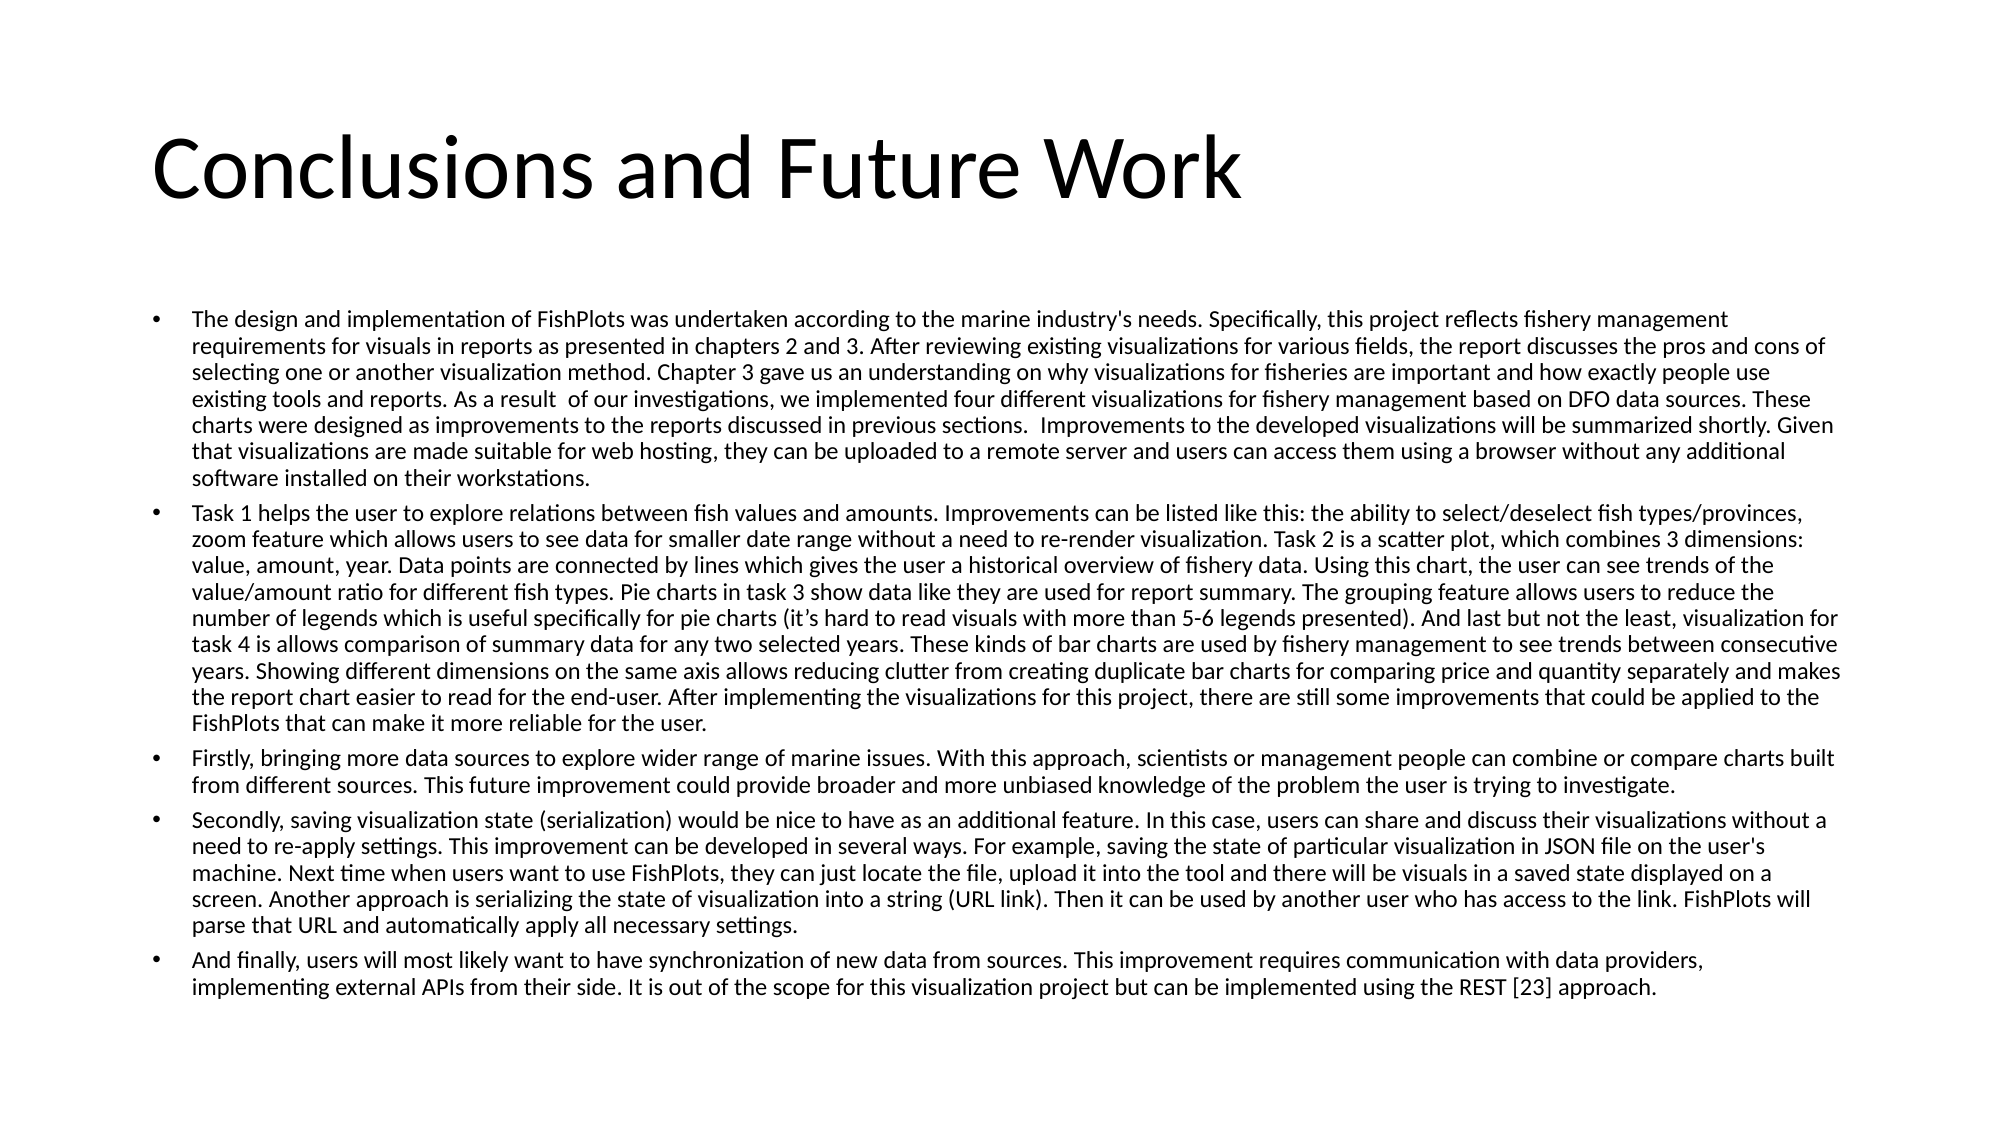

# Conclusions and Future Work
The design and implementation of FishPlots was undertaken according to the marine industry's needs. Specifically, this project reflects fishery management requirements for visuals in reports as presented in chapters 2 and 3. After reviewing existing visualizations for various fields, the report discusses the pros and cons of selecting one or another visualization method. Chapter 3 gave us an understanding on why visualizations for fisheries are important and how exactly people use existing tools and reports. As a result  of our investigations, we implemented four different visualizations for fishery management based on DFO data sources. These charts were designed as improvements to the reports discussed in previous sections.  Improvements to the developed visualizations will be summarized shortly. Given that visualizations are made suitable for web hosting, they can be uploaded to a remote server and users can access them using a browser without any additional software installed on their workstations.
Task 1 helps the user to explore relations between fish values and amounts. Improvements can be listed like this: the ability to select/deselect fish types/provinces, zoom feature which allows users to see data for smaller date range without a need to re-render visualization. Task 2 is a scatter plot, which combines 3 dimensions: value, amount, year. Data points are connected by lines which gives the user a historical overview of fishery data. Using this chart, the user can see trends of the value/amount ratio for different fish types. Pie charts in task 3 show data like they are used for report summary. The grouping feature allows users to reduce the number of legends which is useful specifically for pie charts (it’s hard to read visuals with more than 5-6 legends presented). And last but not the least, visualization for task 4 is allows comparison of summary data for any two selected years. These kinds of bar charts are used by fishery management to see trends between consecutive years. Showing different dimensions on the same axis allows reducing clutter from creating duplicate bar charts for comparing price and quantity separately and makes the report chart easier to read for the end-user. After implementing the visualizations for this project, there are still some improvements that could be applied to the FishPlots that can make it more reliable for the user.
Firstly, bringing more data sources to explore wider range of marine issues. With this approach, scientists or management people can combine or compare charts built from different sources. This future improvement could provide broader and more unbiased knowledge of the problem the user is trying to investigate.
Secondly, saving visualization state (serialization) would be nice to have as an additional feature. In this case, users can share and discuss their visualizations without a need to re-apply settings. This improvement can be developed in several ways. For example, saving the state of particular visualization in JSON file on the user's machine. Next time when users want to use FishPlots, they can just locate the file, upload it into the tool and there will be visuals in a saved state displayed on a screen. Another approach is serializing the state of visualization into a string (URL link). Then it can be used by another user who has access to the link. FishPlots will parse that URL and automatically apply all necessary settings.
And finally, users will most likely want to have synchronization of new data from sources. This improvement requires communication with data providers, implementing external APIs from their side. It is out of the scope for this visualization project but can be implemented using the REST [23] approach.